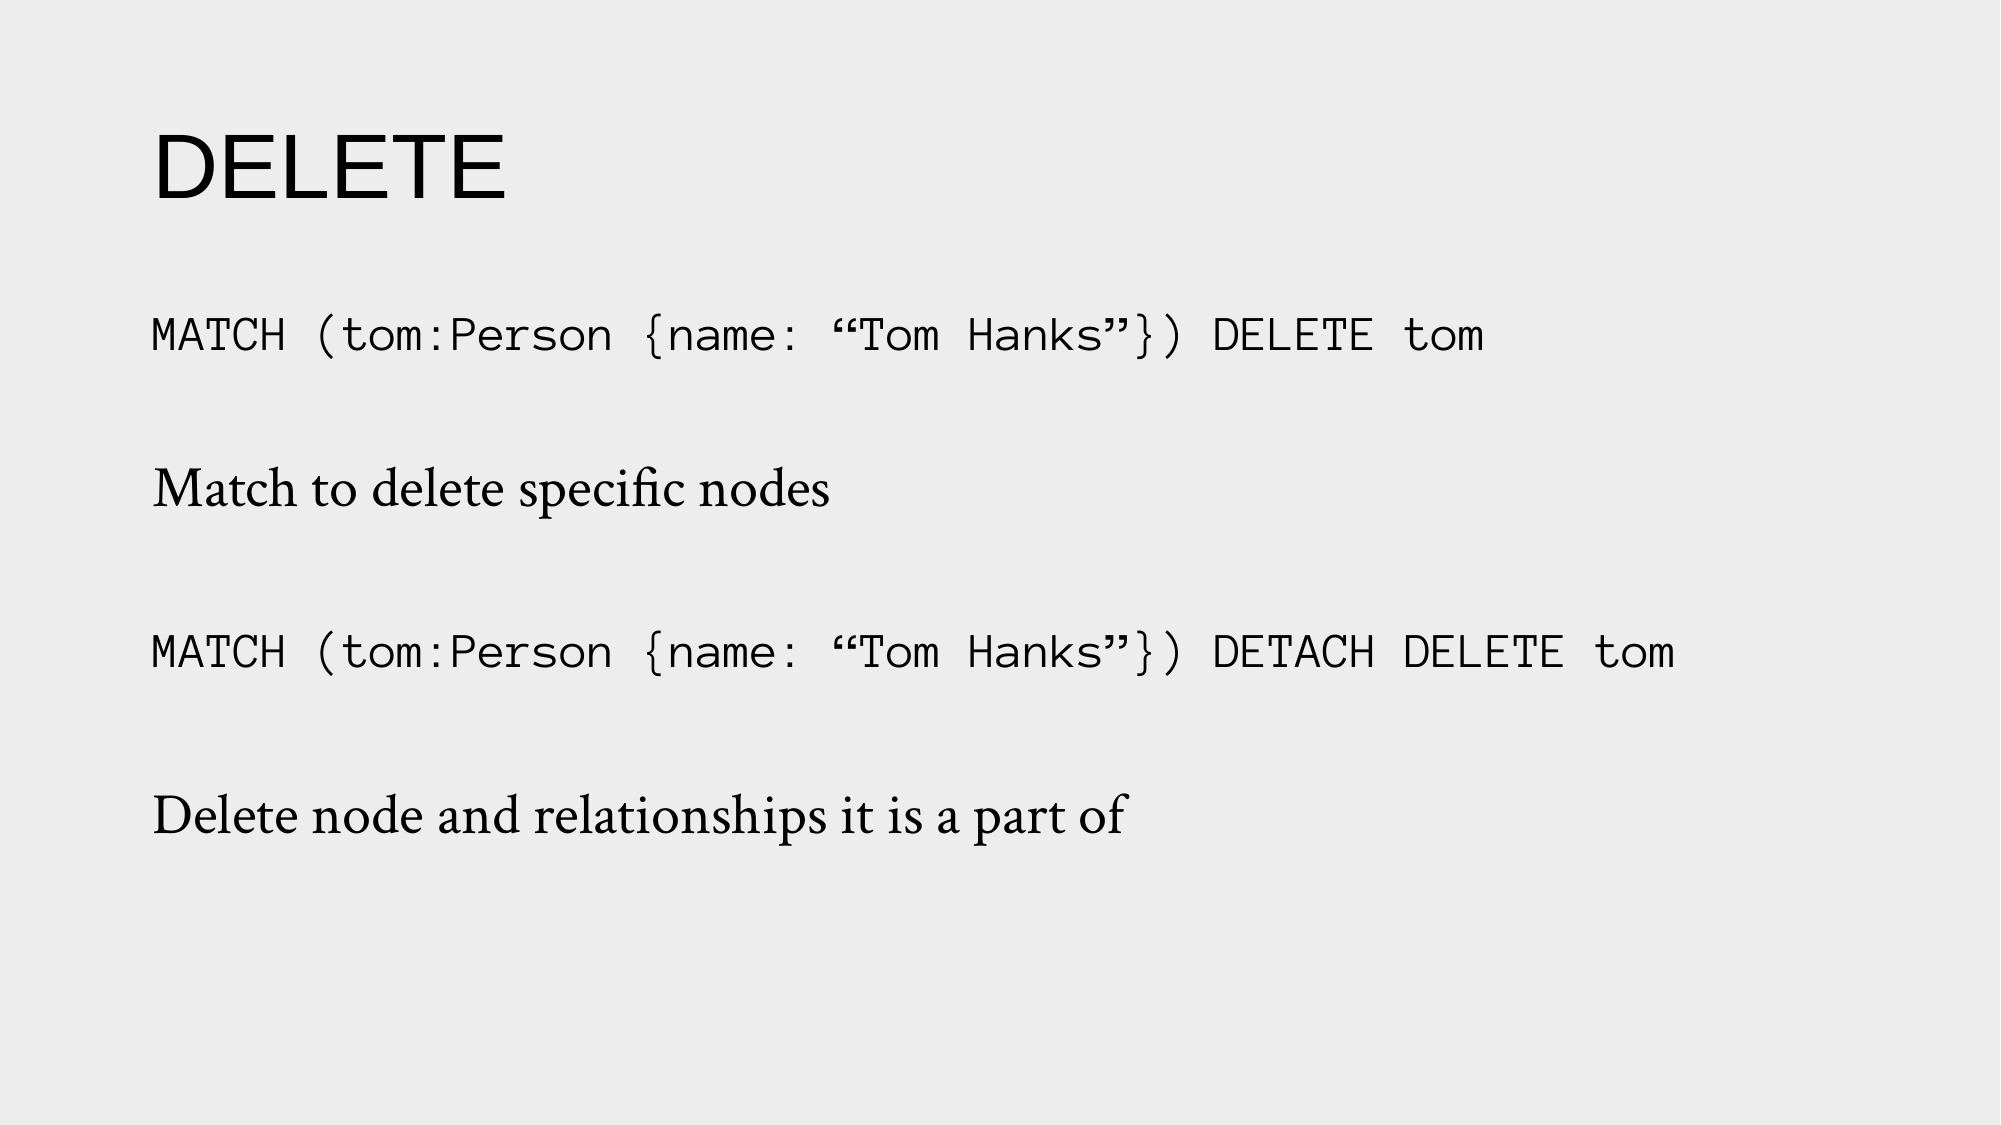

# DELETE
MATCH (tom:Person {name: “Tom Hanks”}) DELETE tom

Match to delete specific nodes

MATCH (tom:Person {name: “Tom Hanks”}) DETACH DELETE tom

Delete node and relationships it is a part of